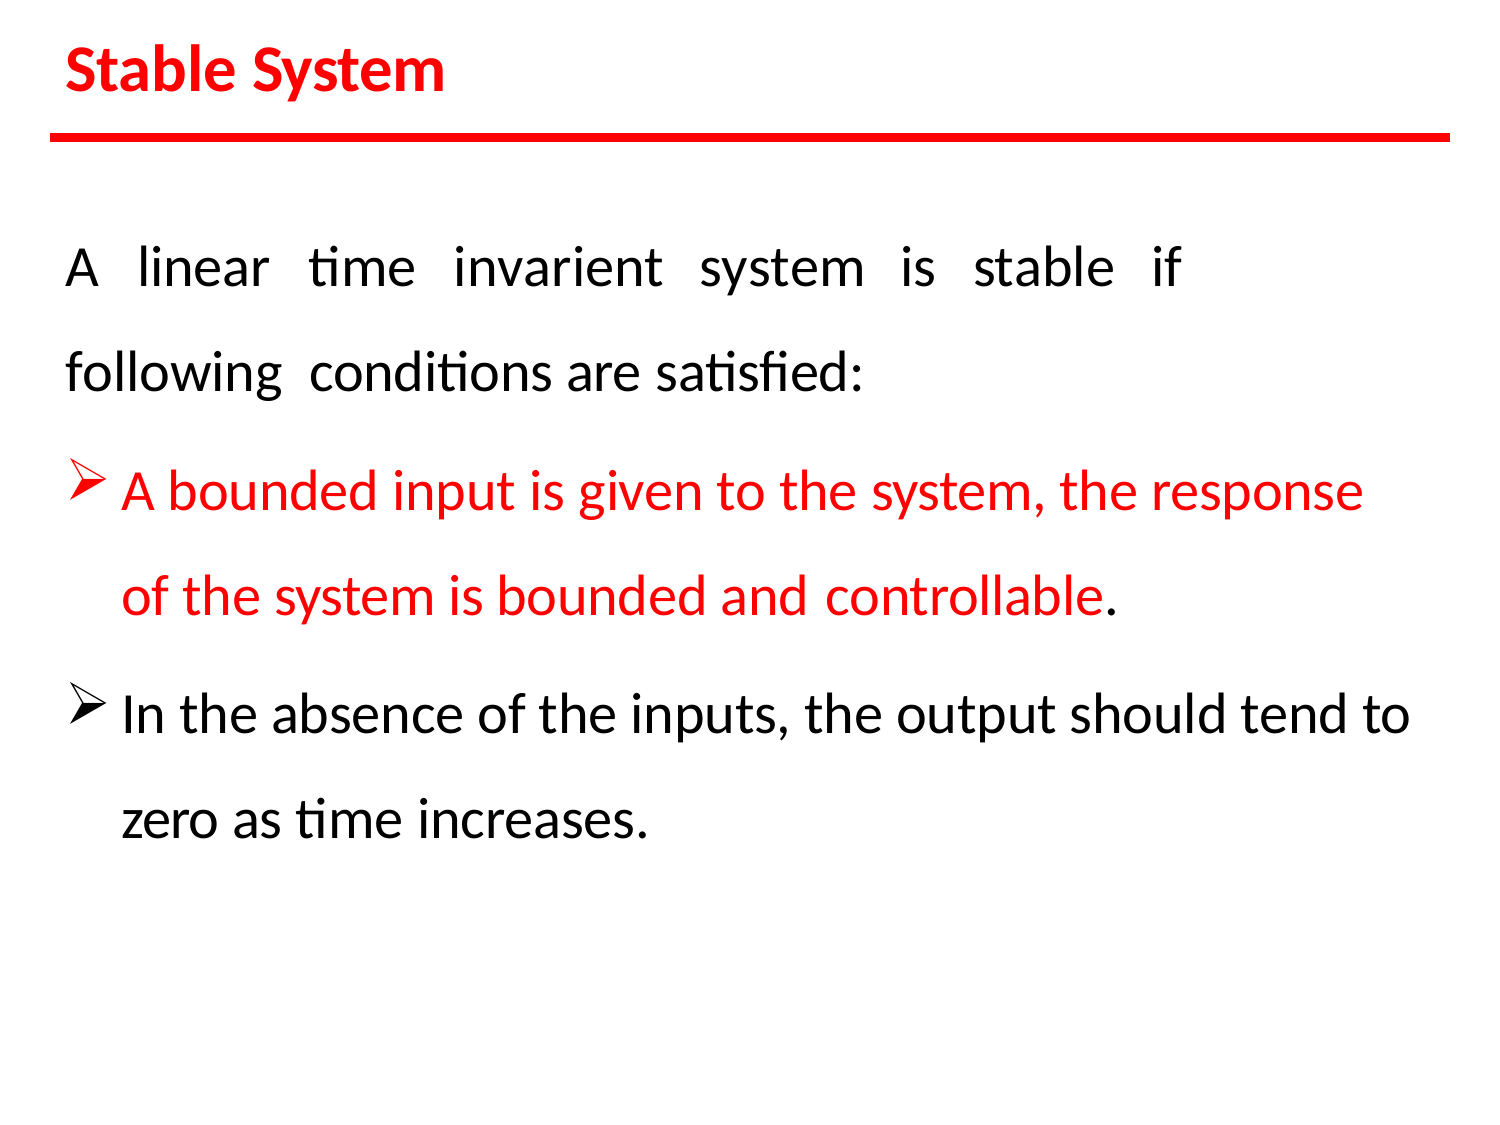

# Stable System

A	linear	time	invarient	system	is	stable	if	following  conditions are satisfied:
A bounded input is given to the system, the response  of the system is bounded and controllable.
In the absence of the inputs, the output should tend to  zero as time increases.